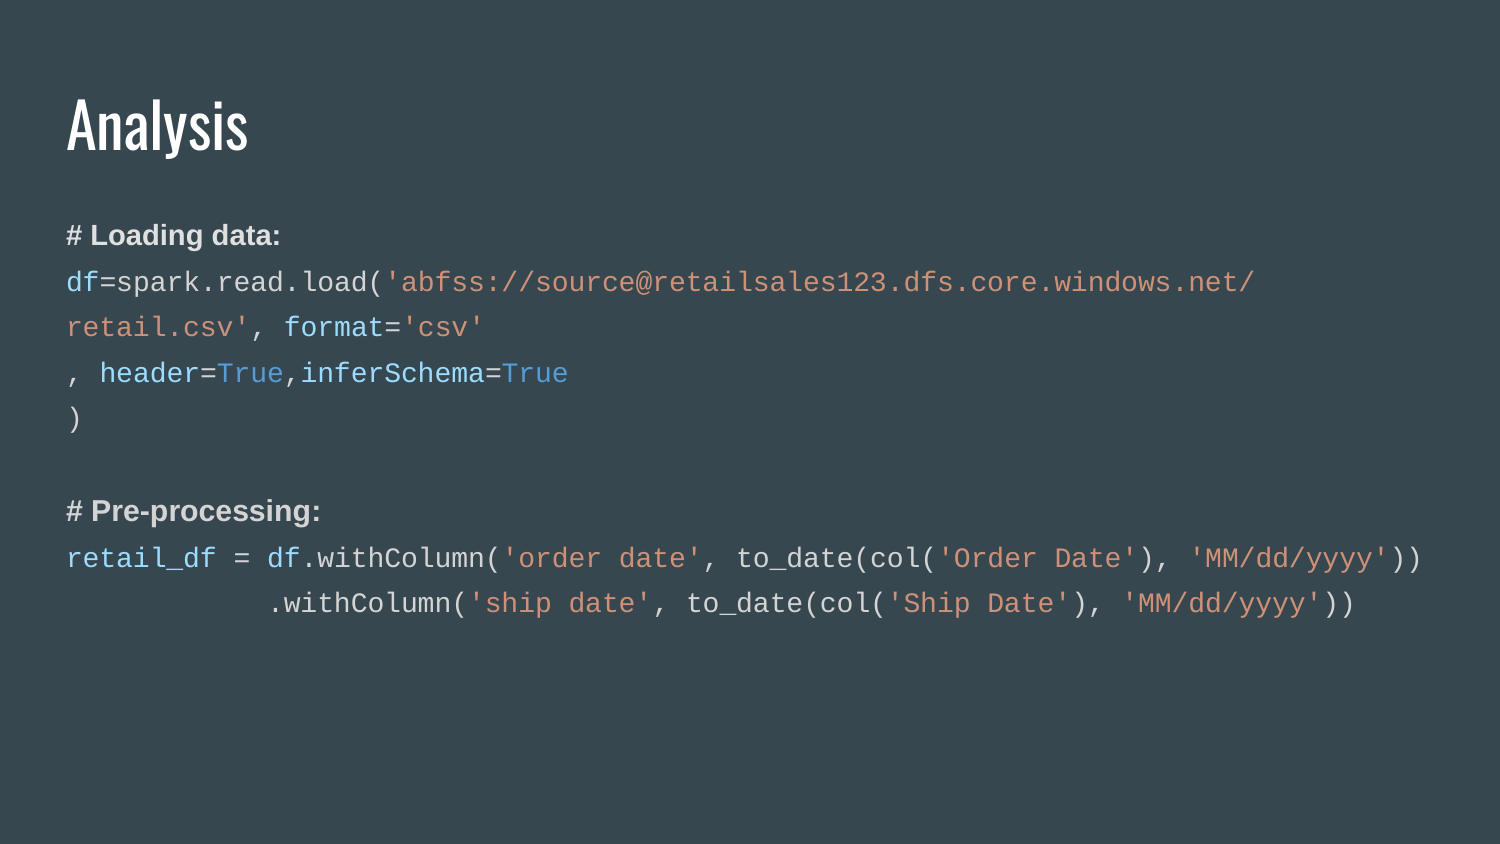

# Analysis
# Loading data:
df=spark.read.load('abfss://source@retailsales123.dfs.core.windows.net/retail.csv', format='csv'
, header=True,inferSchema=True
)

# Pre-processing:
retail_df = df.withColumn('order date', to_date(col('Order Date'), 'MM/dd/yyyy'))
            .withColumn('ship date', to_date(col('Ship Date'), 'MM/dd/yyyy'))